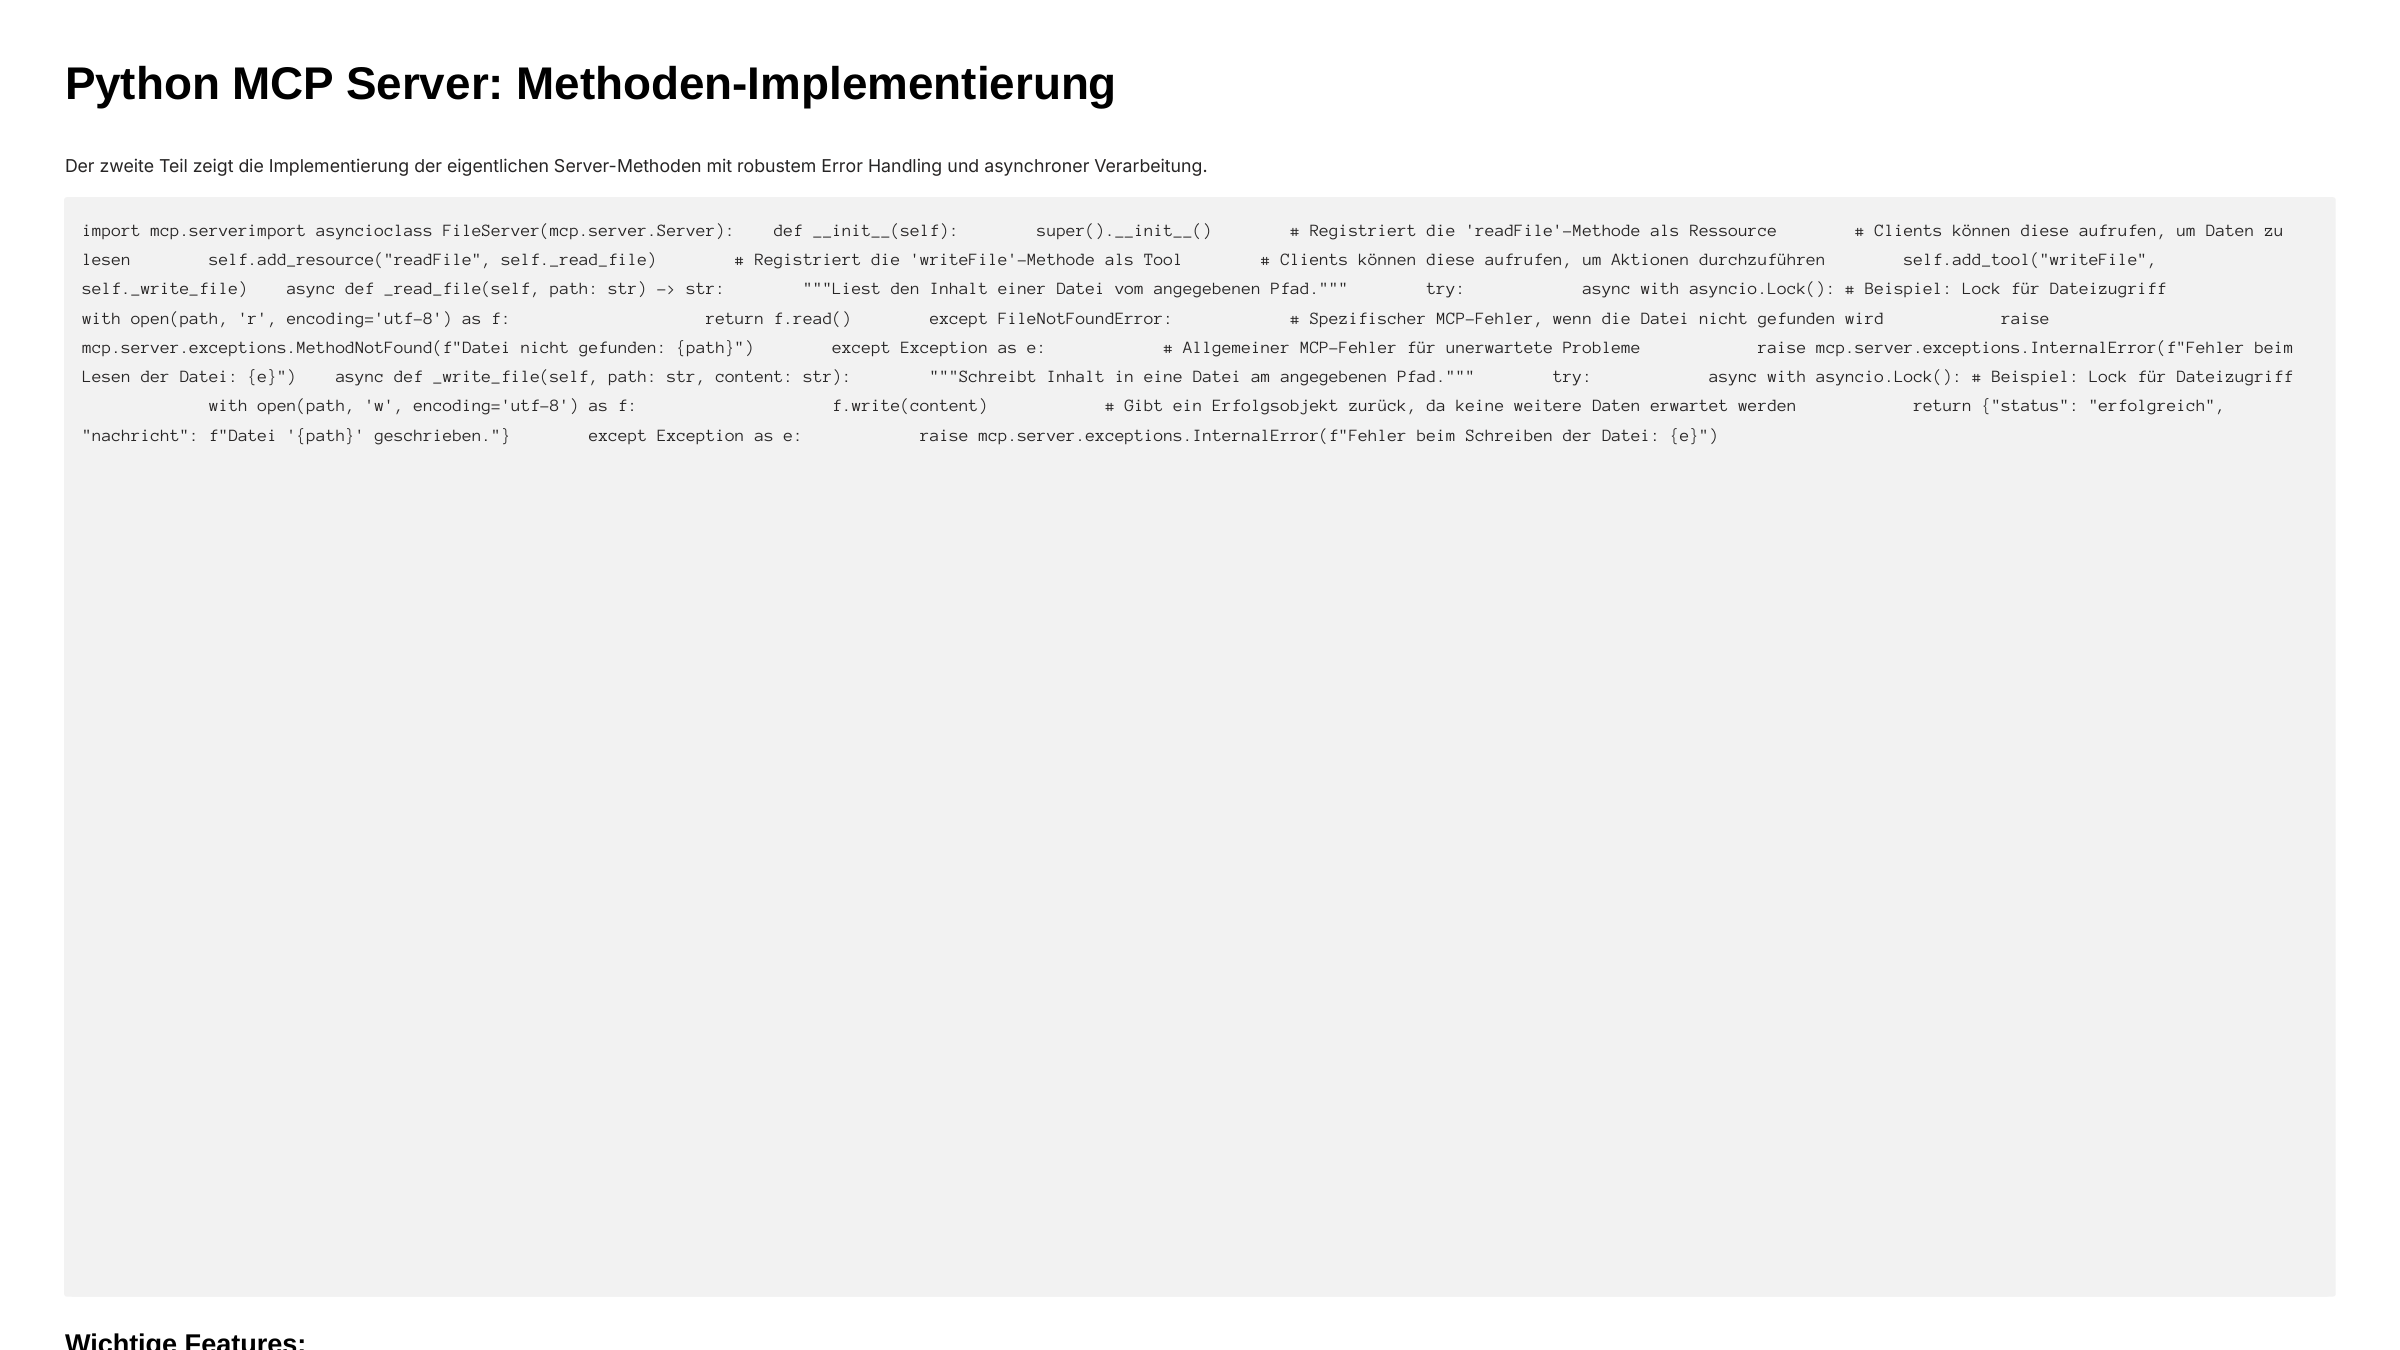

Python MCP Server: Methoden-Implementierung
Der zweite Teil zeigt die Implementierung der eigentlichen Server-Methoden mit robustem Error Handling und asynchroner Verarbeitung.

import mcp.serverimport asyncioclass FileServer(mcp.server.Server):    def __init__(self):        super().__init__()        # Registriert die 'readFile'-Methode als Ressource        # Clients können diese aufrufen, um Daten zu lesen        self.add_resource("readFile", self._read_file)        # Registriert die 'writeFile'-Methode als Tool        # Clients können diese aufrufen, um Aktionen durchzuführen        self.add_tool("writeFile", self._write_file)    async def _read_file(self, path: str) -> str:        """Liest den Inhalt einer Datei vom angegebenen Pfad."""        try:            async with asyncio.Lock(): # Beispiel: Lock für Dateizugriff                with open(path, 'r', encoding='utf-8') as f:                    return f.read()        except FileNotFoundError:            # Spezifischer MCP-Fehler, wenn die Datei nicht gefunden wird            raise mcp.server.exceptions.MethodNotFound(f"Datei nicht gefunden: {path}")        except Exception as e:            # Allgemeiner MCP-Fehler für unerwartete Probleme            raise mcp.server.exceptions.InternalError(f"Fehler beim Lesen der Datei: {e}")    async def _write_file(self, path: str, content: str):        """Schreibt Inhalt in eine Datei am angegebenen Pfad."""        try:            async with asyncio.Lock(): # Beispiel: Lock für Dateizugriff                with open(path, 'w', encoding='utf-8') as f:                    f.write(content)            # Gibt ein Erfolgsobjekt zurück, da keine weitere Daten erwartet werden            return {"status": "erfolgreich", "nachricht": f"Datei '{path}' geschrieben."}        except Exception as e:            raise mcp.server.exceptions.InternalError(f"Fehler beim Schreiben der Datei: {e}")
Wichtige Features:

Asynchrone Methoden
Error Handling
Alle Methoden sind async für nicht-blockierende Operationen
Spezifische MCP-Exceptions für verschiedene Fehlertypen

Thread-Safety
Typisierung
asyncio.Lock() für sichere Dateizugriffe
Klare Input/Output-Typen für bessere API-Dokumentation